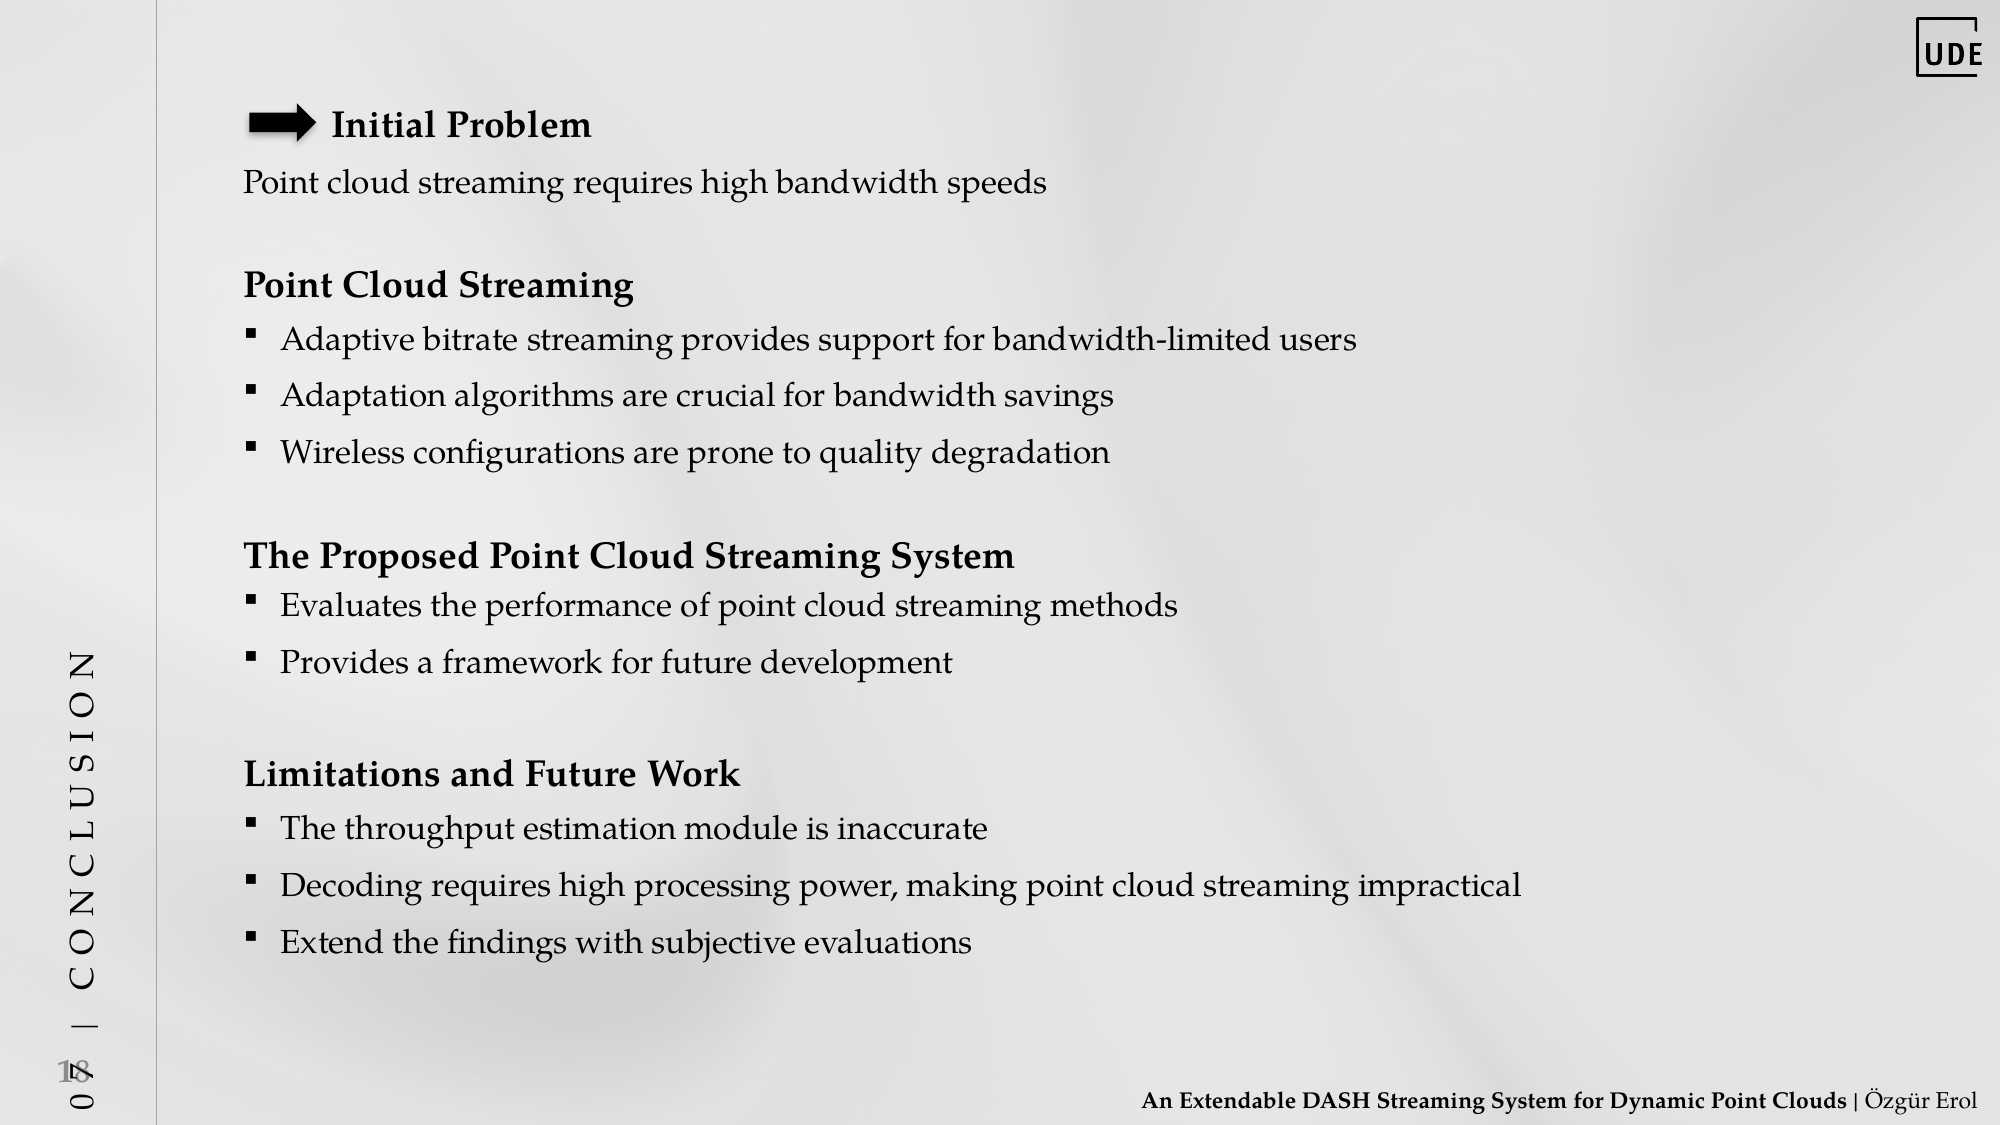

07 | CONCLUSION
Initial Problem

Point cloud streaming requires high bandwidth speeds

# Point Cloud Streaming
Adaptive bitrate streaming provides support for bandwidth-limited users
Adaptation algorithms are crucial for bandwidth savings
Wireless configurations are prone to quality degradation
The Proposed Point Cloud Streaming System
Evaluates the performance of point cloud streaming methods
Provides a framework for future development
Limitations and Future Work
The throughput estimation module is inaccurate
Decoding requires high processing power, making point cloud streaming impractical
Extend the findings with subjective evaluations
18